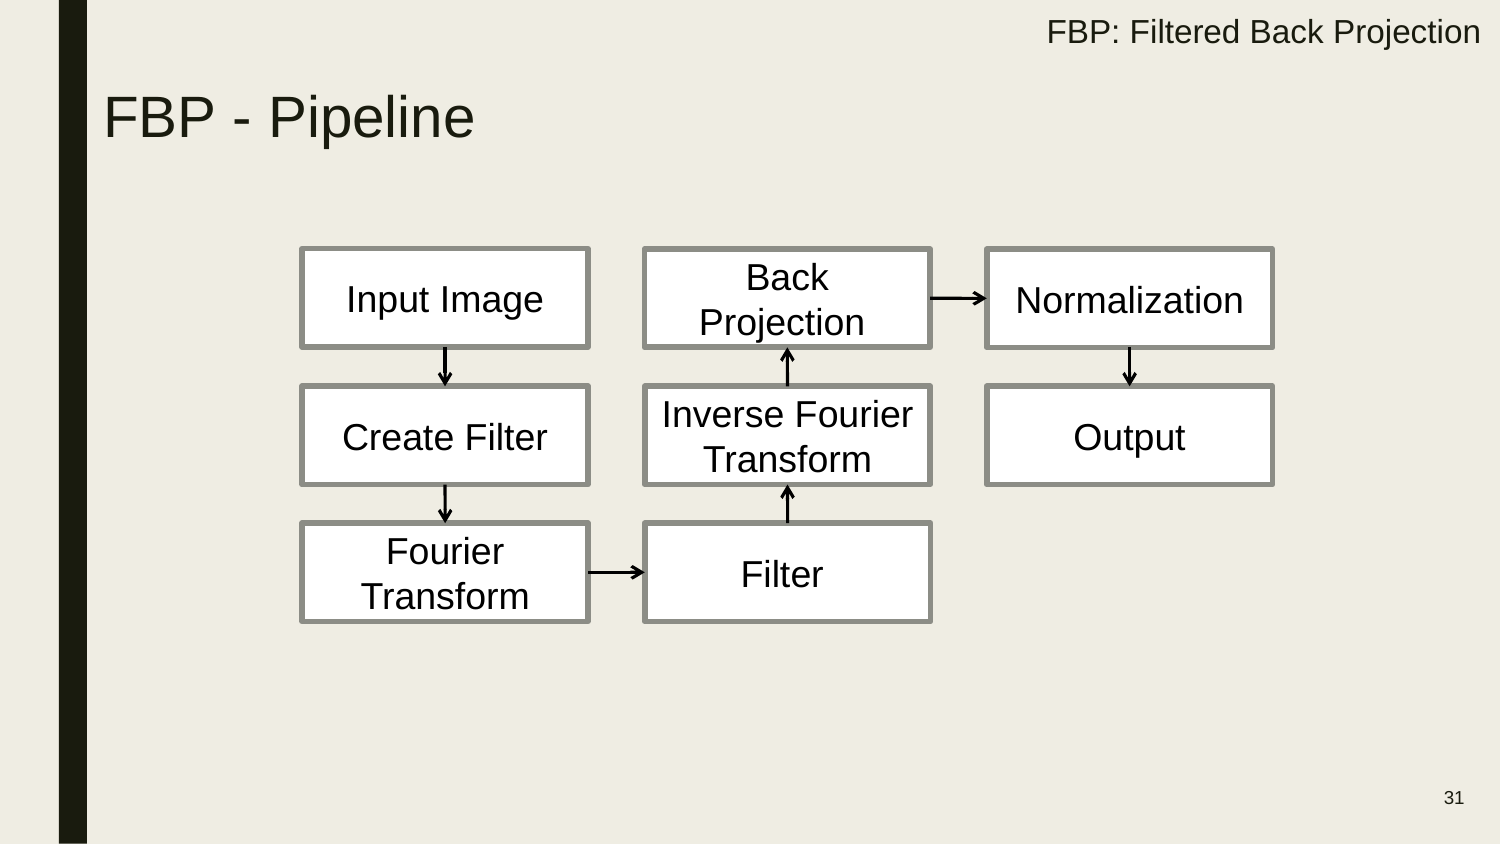

FBP: Filtered Back Projection
# FBP - Pipeline
Input Image
Back Projection
Normalization
Output
Create Filter
Inverse Fourier Transform
Fourier Transform
Filter
31